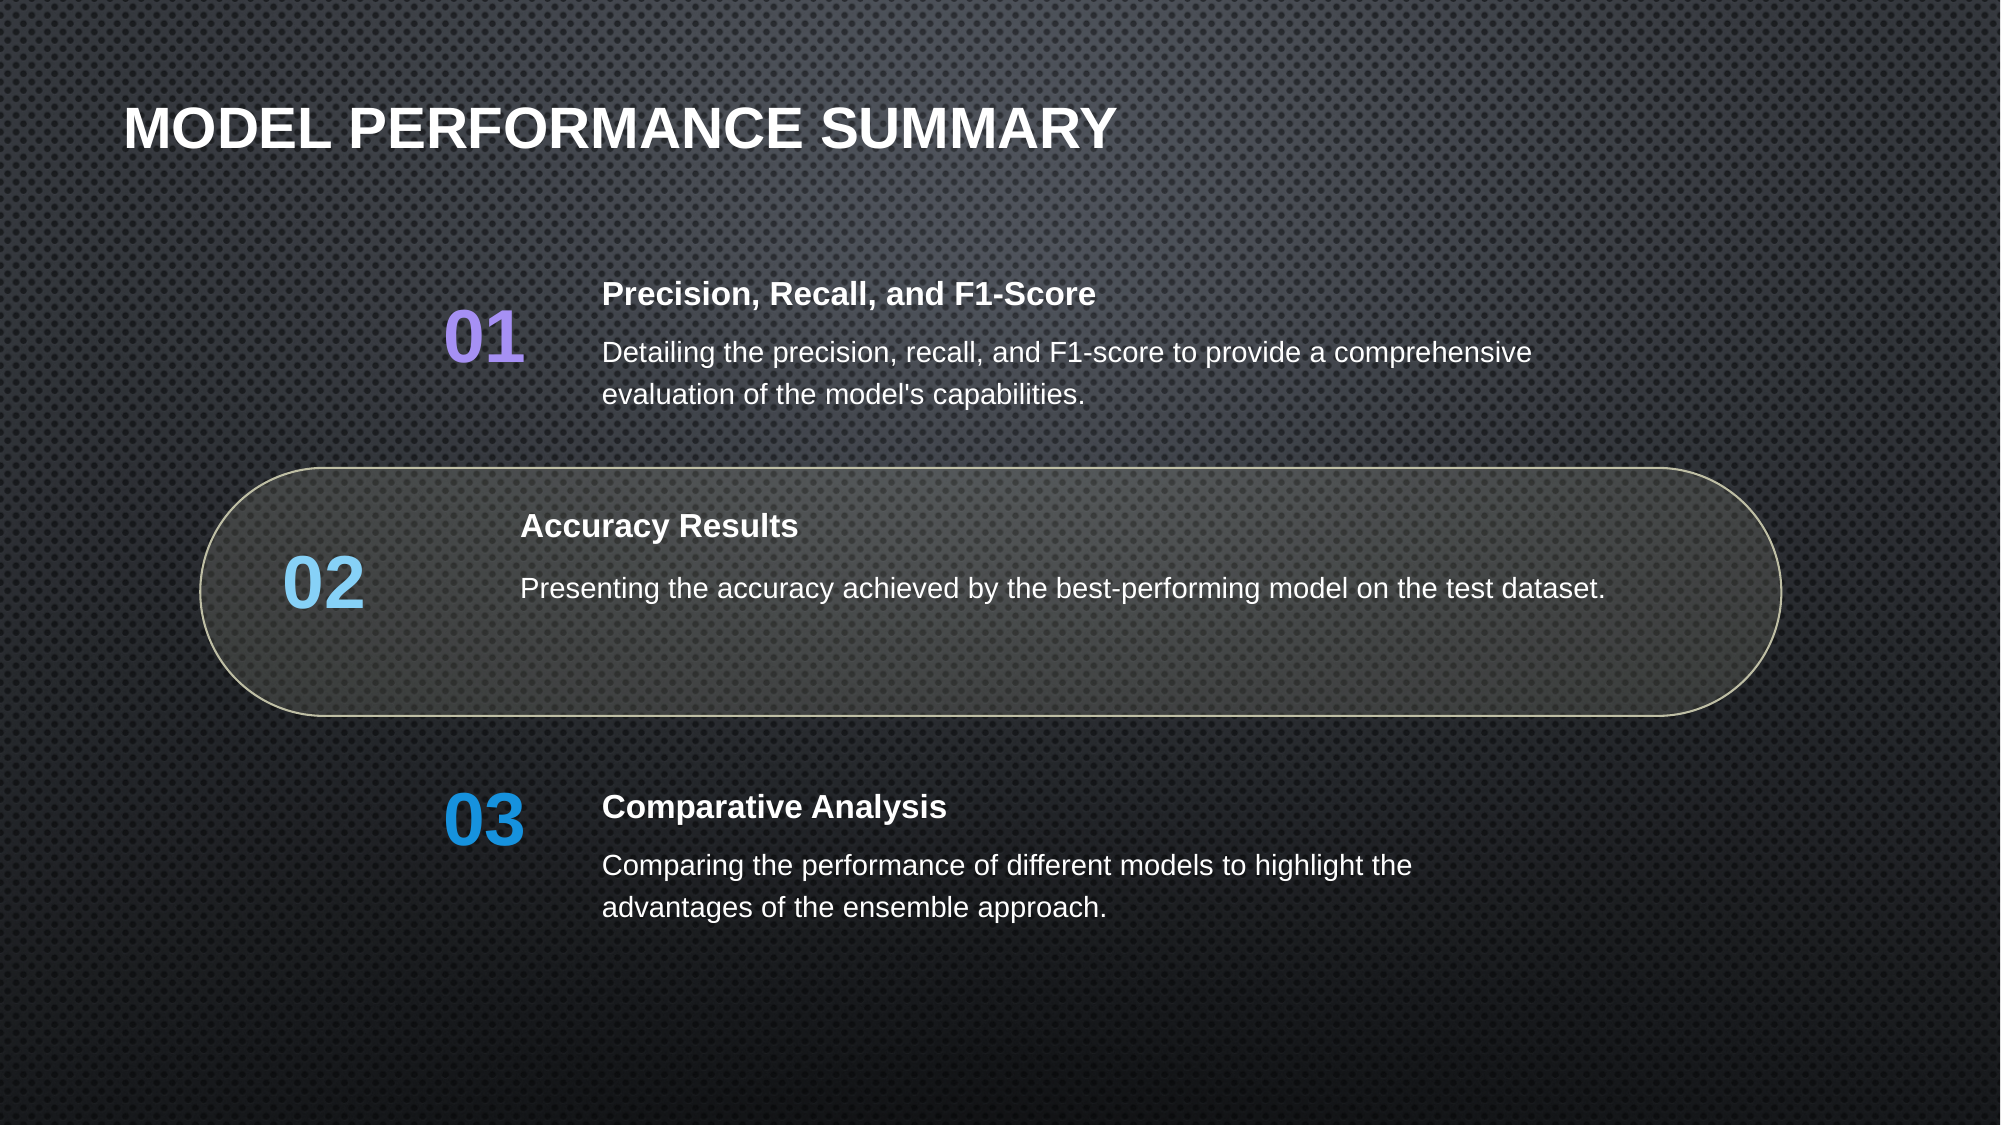

# Model Performance Summary
Precision, Recall, and F1-Score
01
Detailing the precision, recall, and F1-score to provide a comprehensive evaluation of the model's capabilities.

Accuracy Results
02
Presenting the accuracy achieved by the best-performing model on the test dataset.
03
Comparative Analysis
Comparing the performance of different models to highlight the advantages of the ensemble approach.